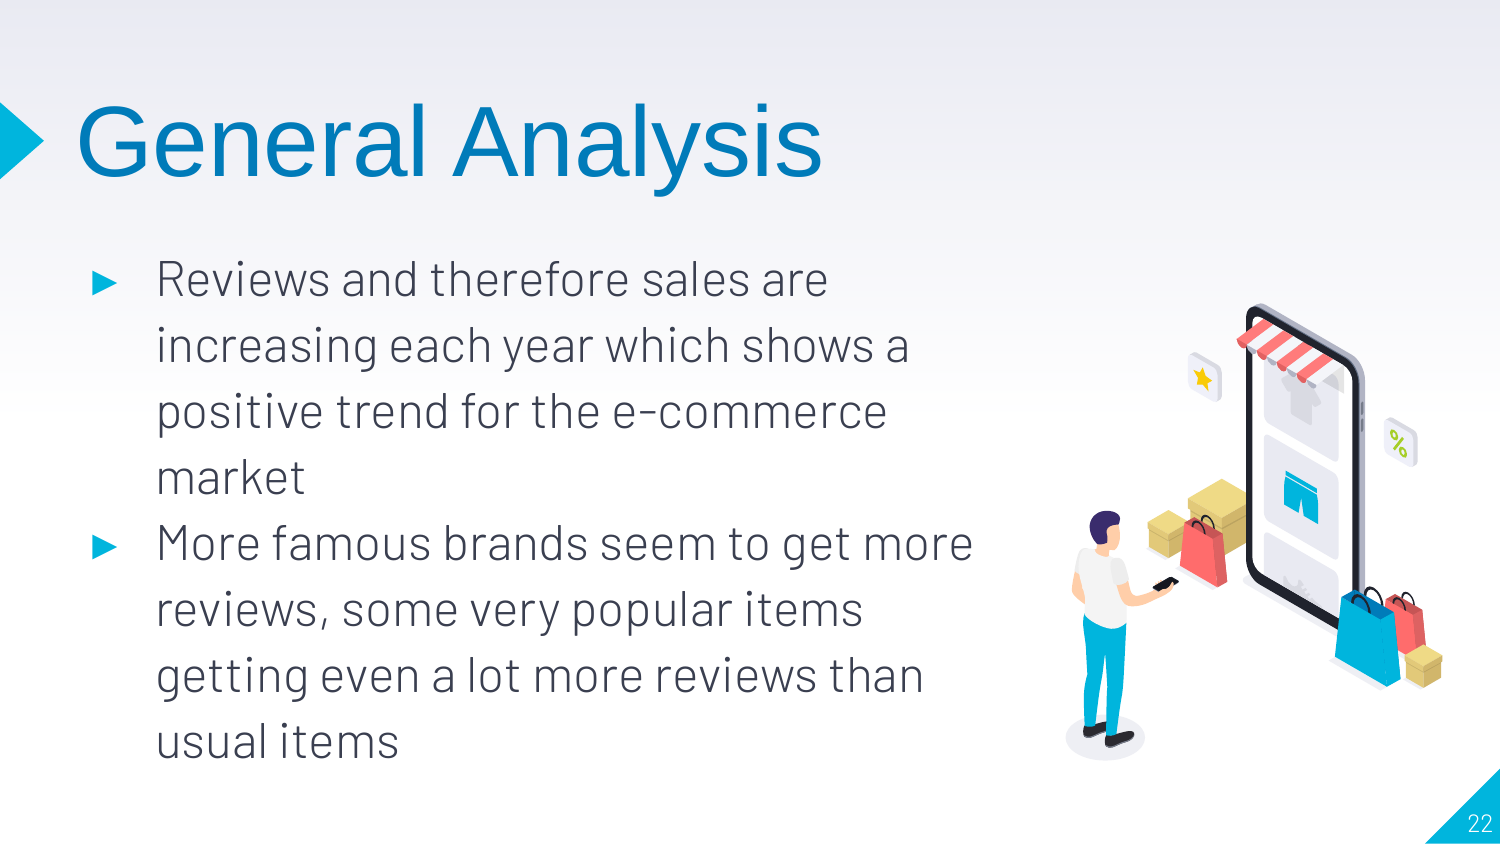

# General Analysis
Reviews and therefore sales are increasing each year which shows a positive trend for the e-commerce market
More famous brands seem to get more reviews, some very popular items getting even a lot more reviews than usual items

22